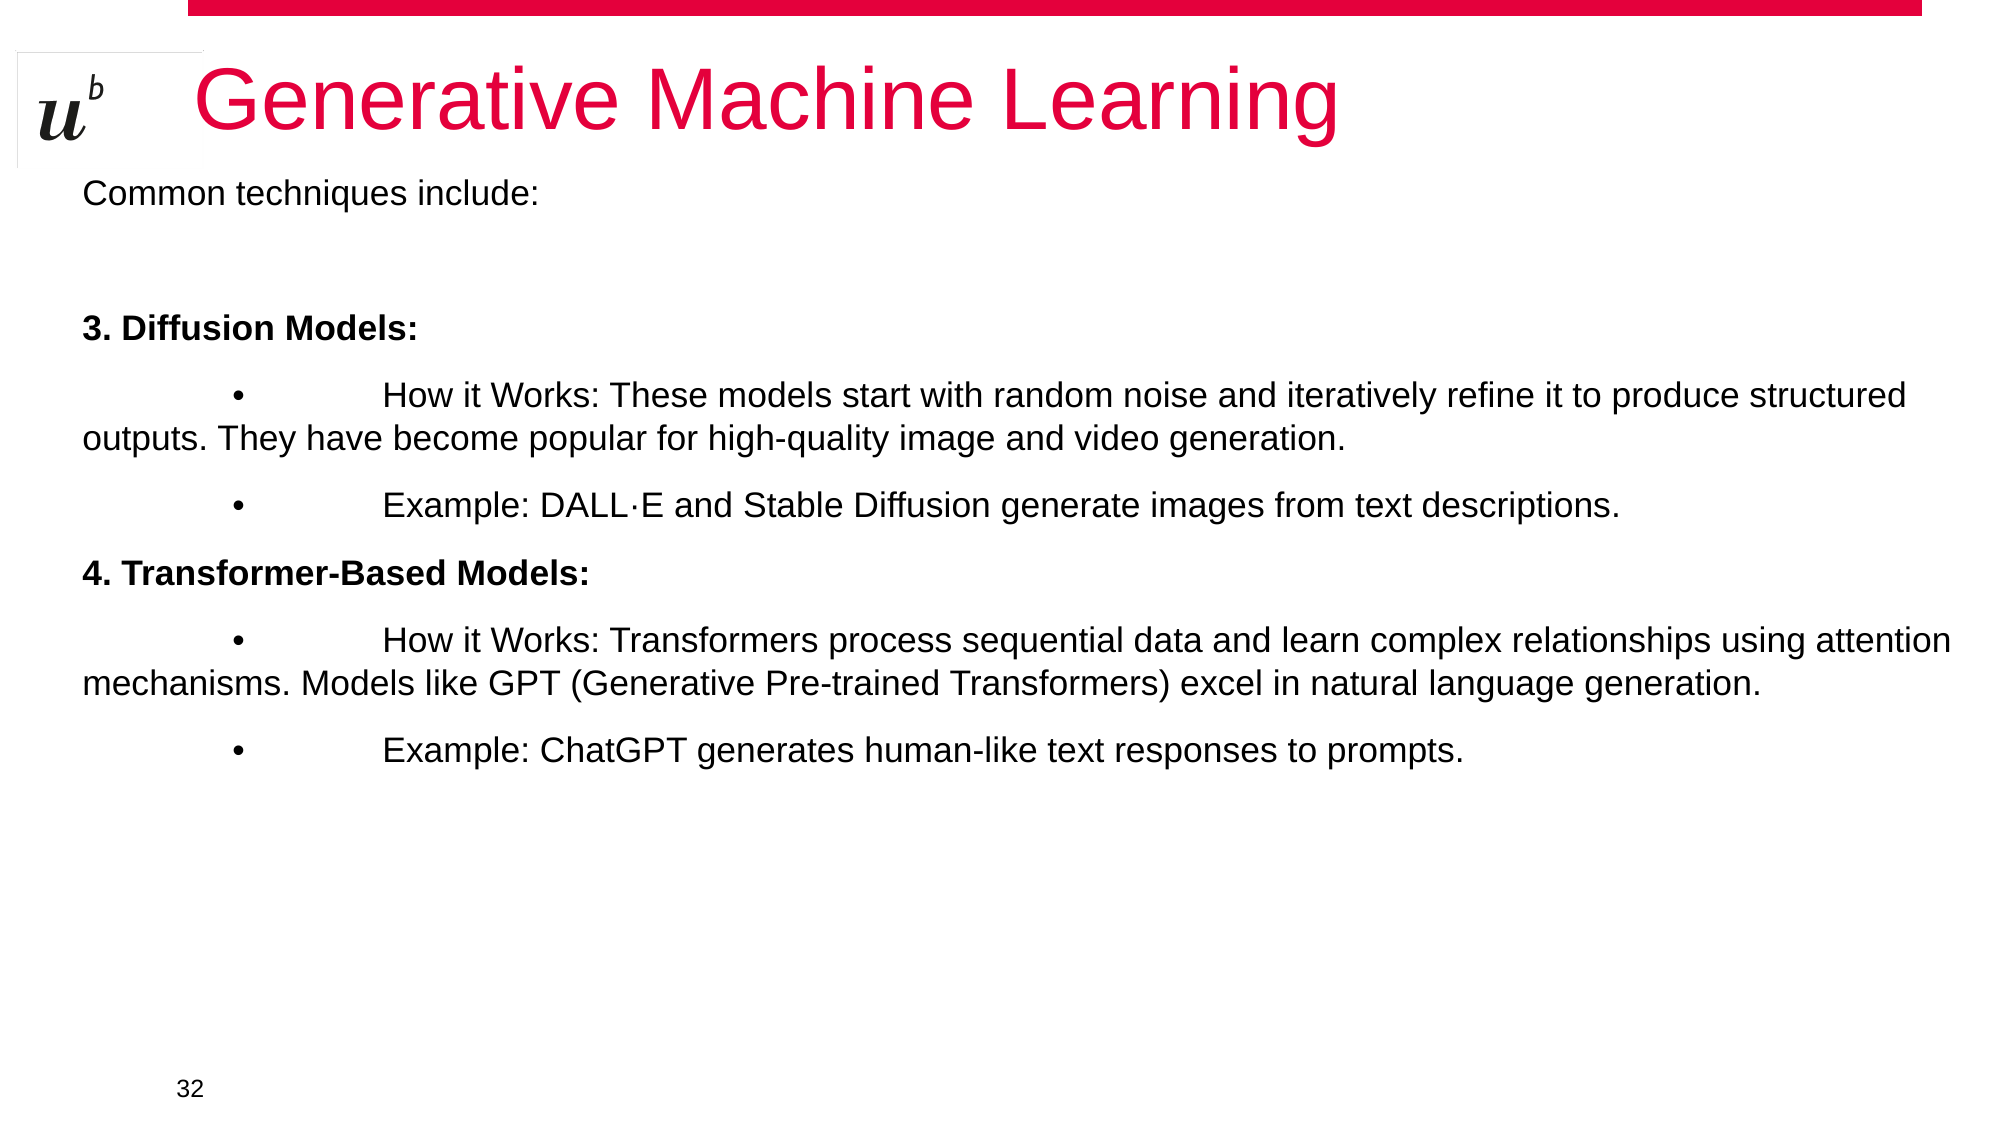

# Generative Machine Learning
Common techniques include:

3. Diffusion Models:
	•	How it Works: These models start with random noise and iteratively refine it to produce structured outputs. They have become popular for high-quality image and video generation.
	•	Example: DALL·E and Stable Diffusion generate images from text descriptions.
4. Transformer-Based Models:
	•	How it Works: Transformers process sequential data and learn complex relationships using attention mechanisms. Models like GPT (Generative Pre-trained Transformers) excel in natural language generation.
	•	Example: ChatGPT generates human-like text responses to prompts.

32